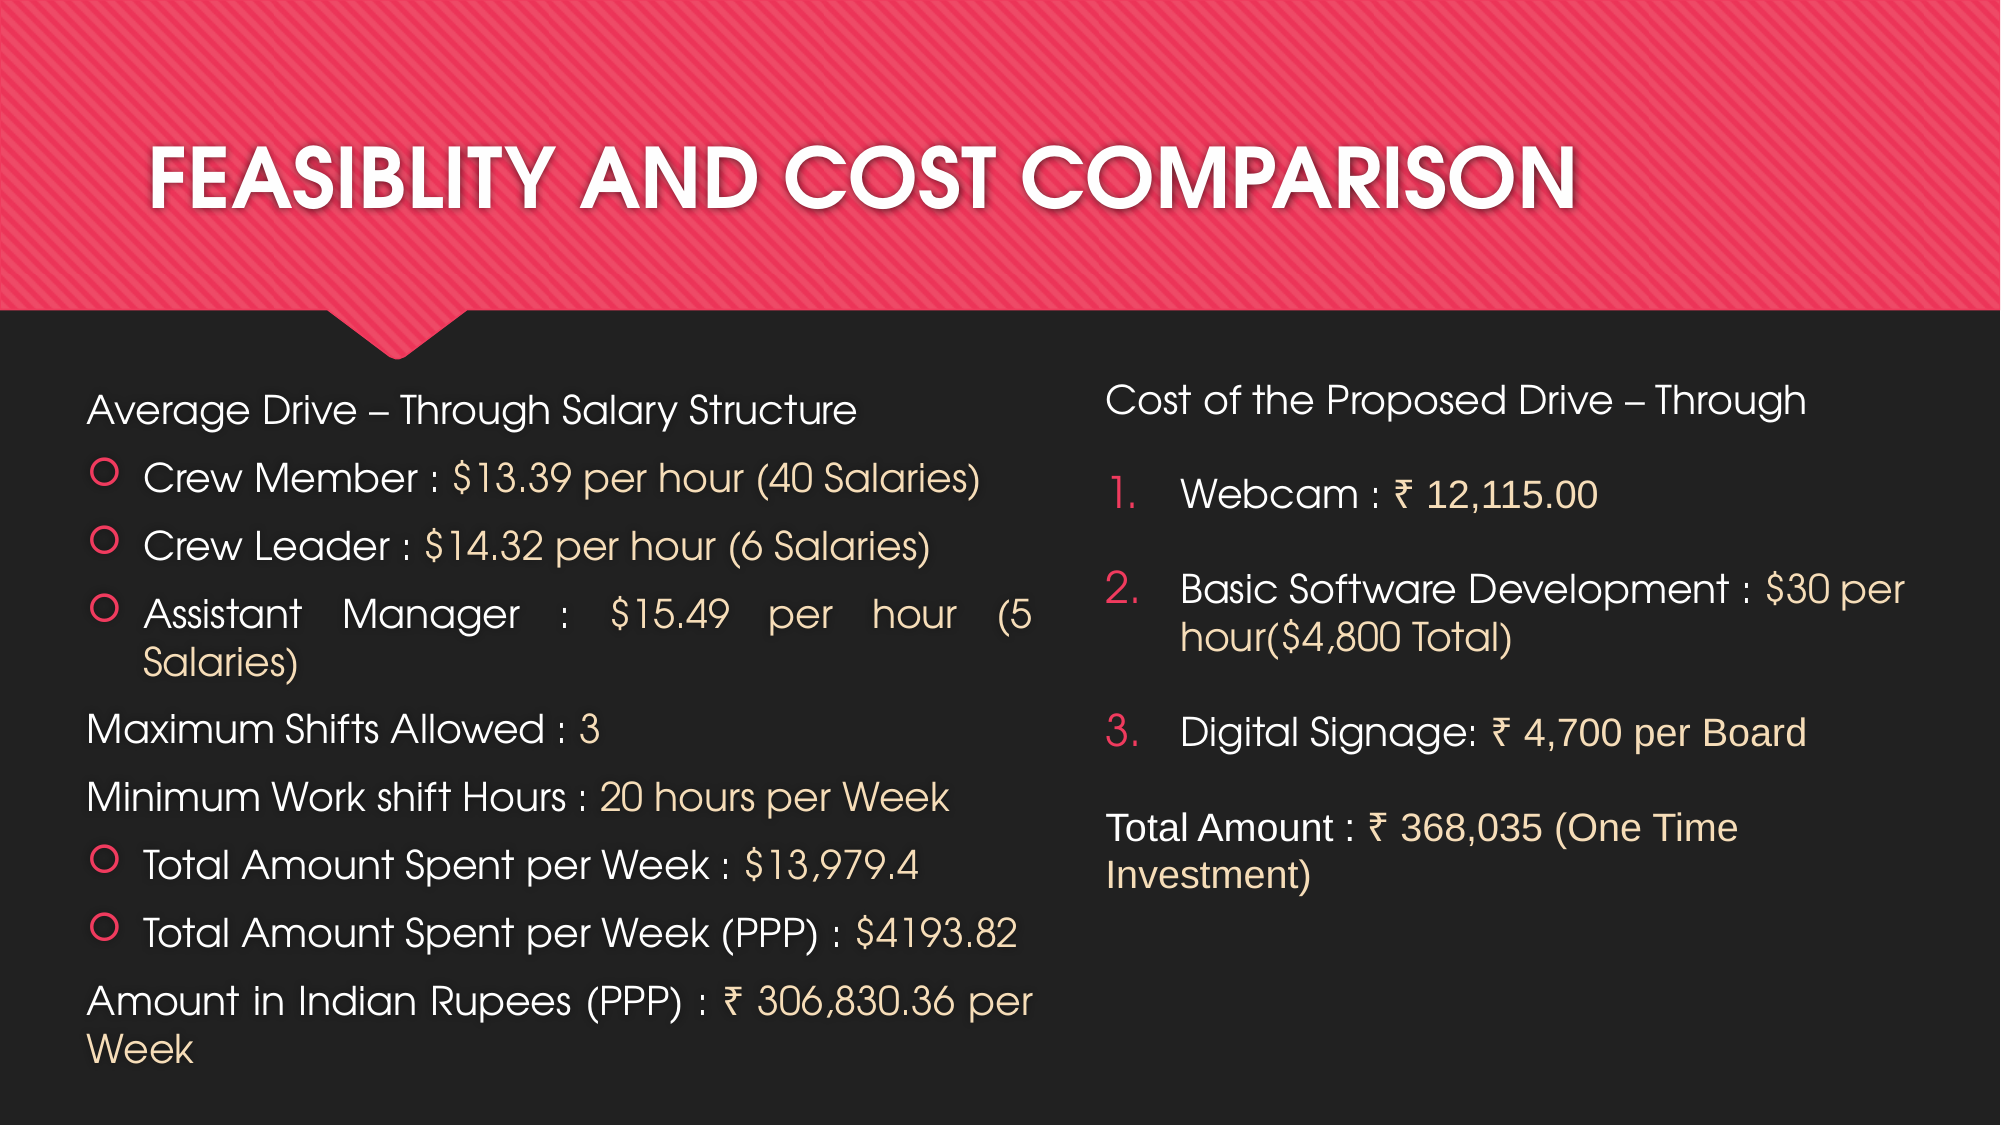

# FEASIBLITY AND COST COMPARISON
Average Drive – Through Salary Structure
Crew Member : $13.39 per hour (40 Salaries)
Crew Leader : $14.32 per hour (6 Salaries)
Assistant Manager : $15.49 per hour (5 Salaries)
Maximum Shifts Allowed : 3
Minimum Work shift Hours : 20 hours per Week
Total Amount Spent per Week : $13,979.4
Total Amount Spent per Week (PPP) : $4193.82
Amount in Indian Rupees (PPP) : ₹ 306,830.36 per Week
Cost of the Proposed Drive – Through

Webcam : ₹ 12,115.00

Basic Software Development : $30 per hour($4,800 Total)

Digital Signage: ₹ 4,700 per Board

Total Amount : ₹ 368,035 (One Time Investment)